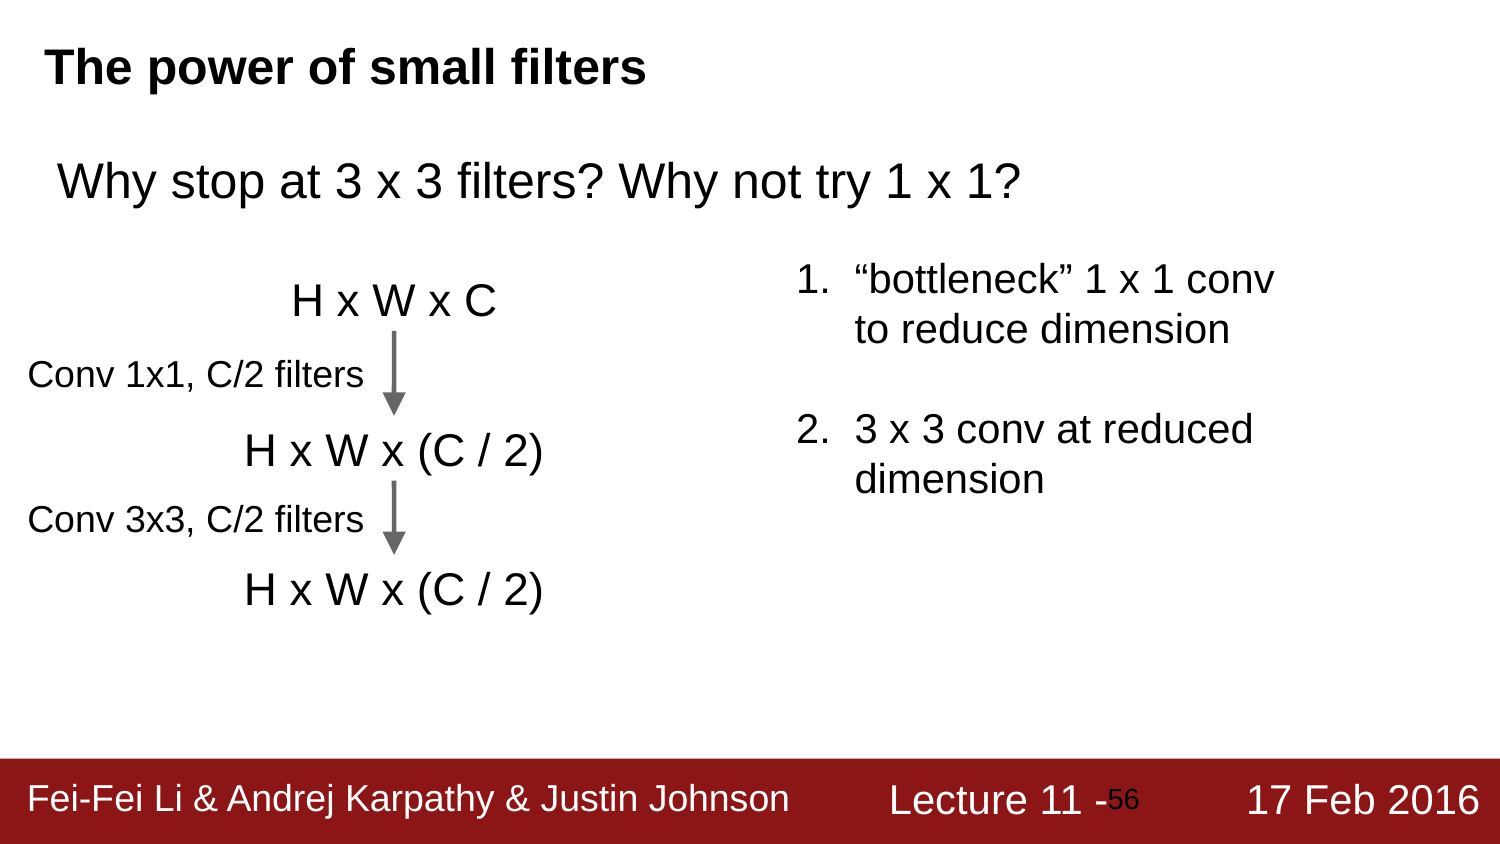

The power of small filters
Why stop at 3 x 3 filters? Why not try 1 x 1?
“bottleneck” 1 x 1 conv
to reduce dimension
3 x 3 conv at reduced dimension
H x W x C
Conv 1x1, C/2 filters
H x W x (C / 2)
Conv 3x3, C/2 filters
H x W x (C / 2)
56